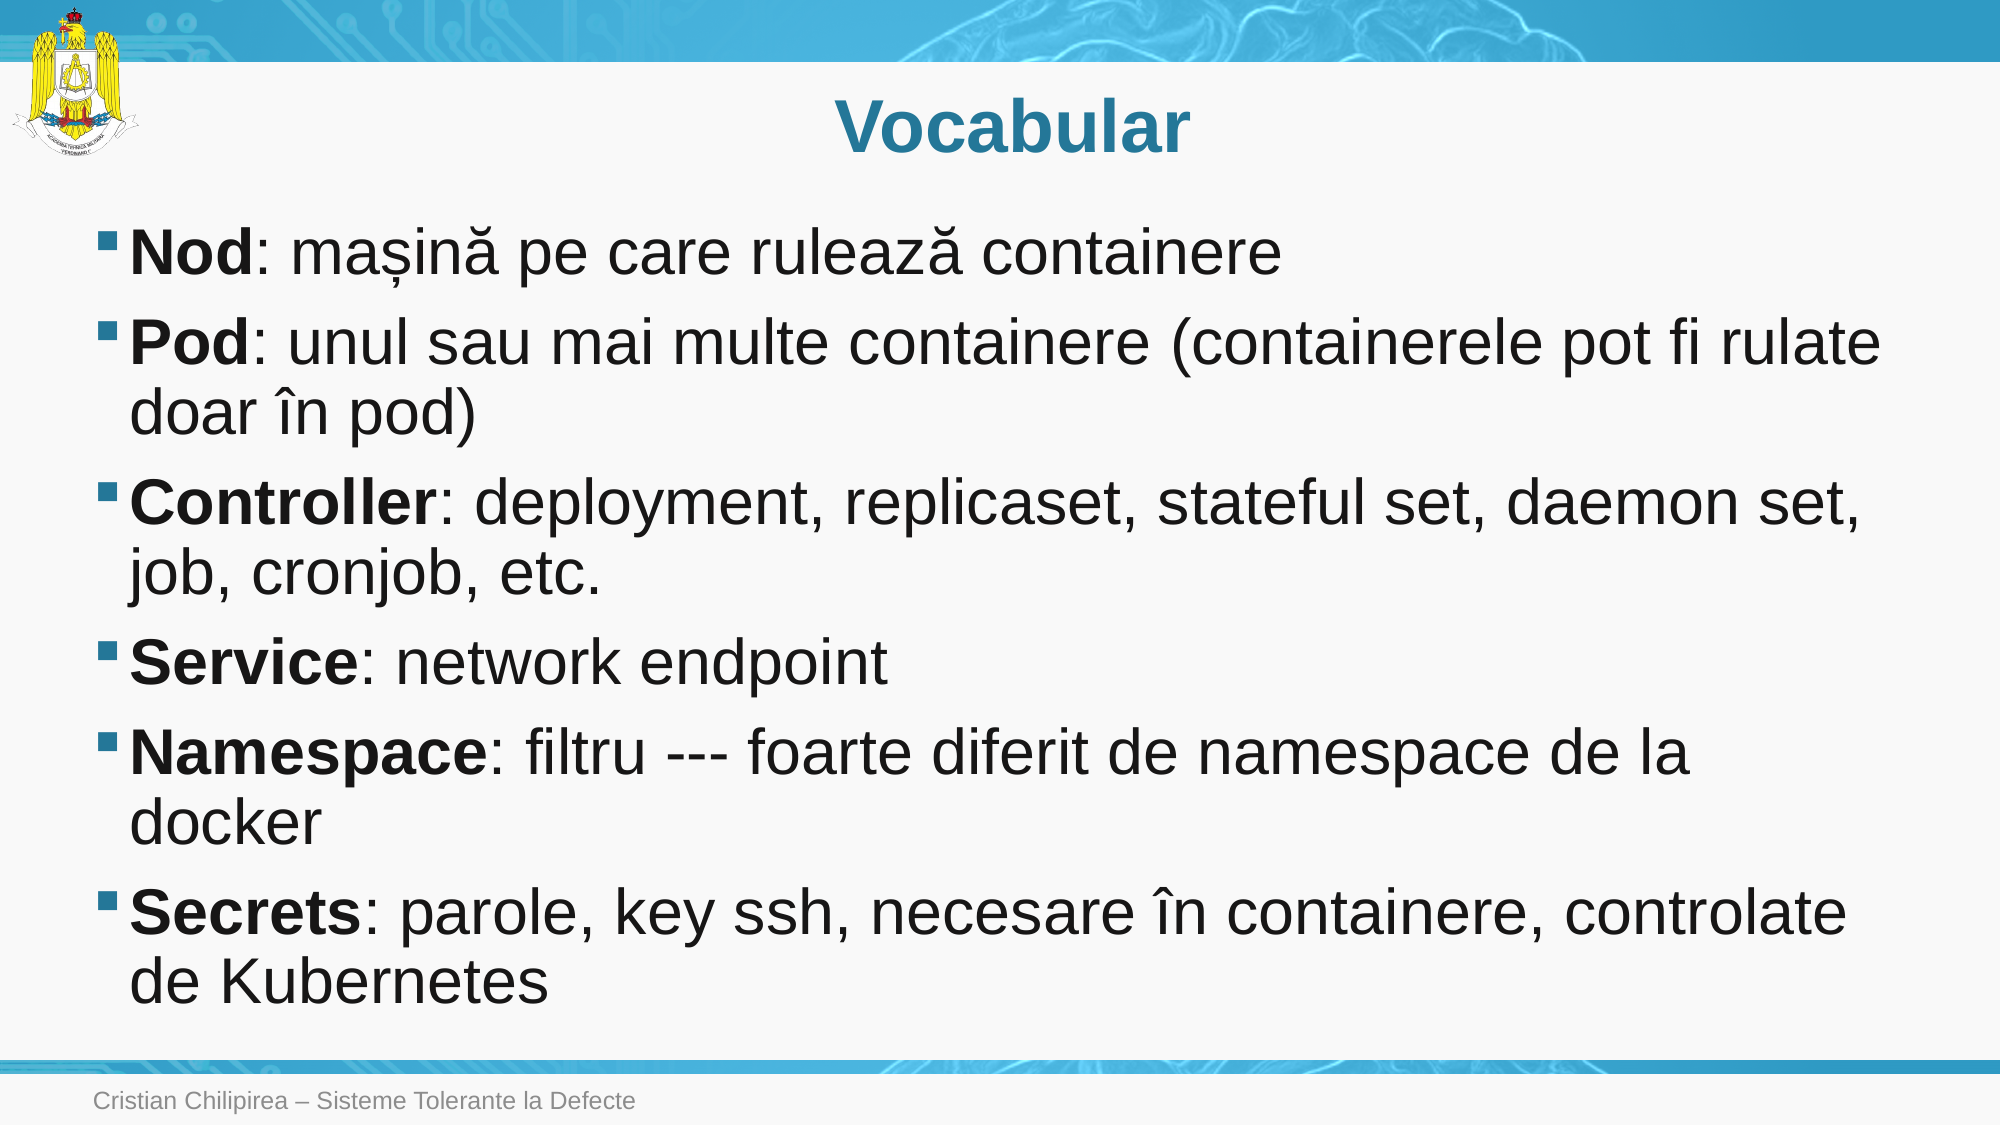

# Vocabular
Nod: mașină pe care rulează containere
Pod: unul sau mai multe containere (containerele pot fi rulate doar în pod)
Controller: deployment, replicaset, stateful set, daemon set, job, cronjob, etc.
Service: network endpoint
Namespace: filtru --- foarte diferit de namespace de la docker
Secrets: parole, key ssh, necesare în containere, controlate de Kubernetes
Cristian Chilipirea – Sisteme Tolerante la Defecte